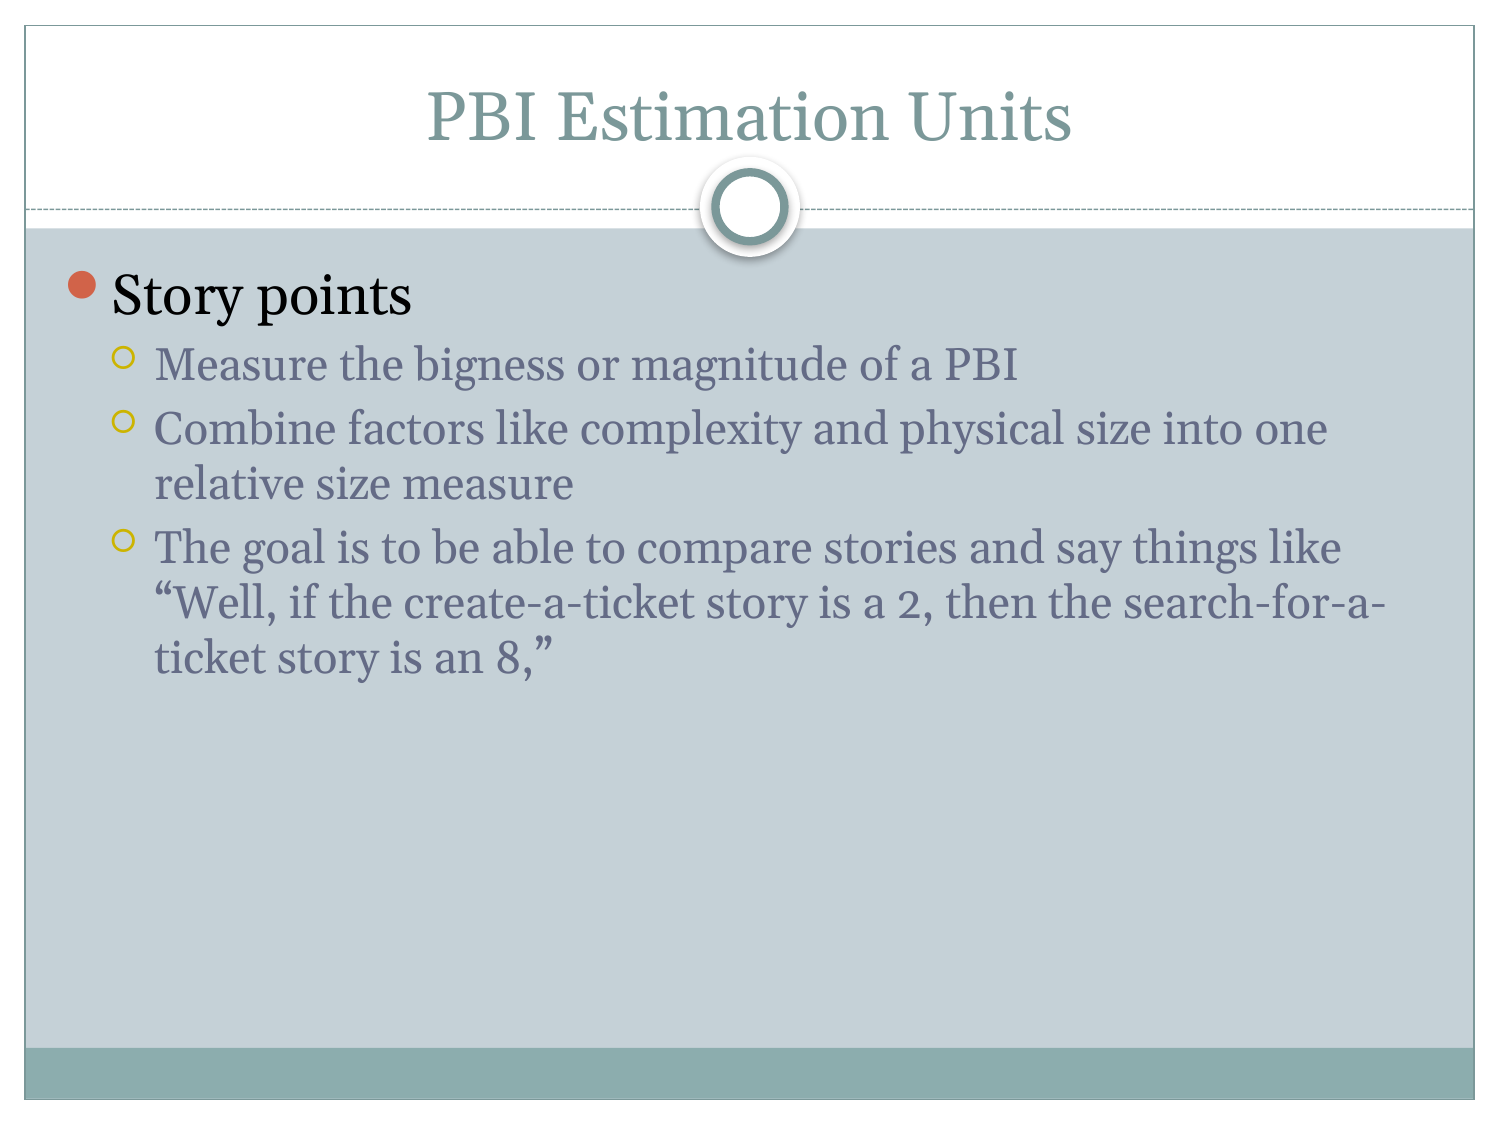

# PBI Estimation Units
Story points
Measure the bigness or magnitude of a PBI
Combine factors like complexity and physical size into one relative size measure
The goal is to be able to compare stories and say things like “Well, if the create-a-ticket story is a 2, then the search-for-a-ticket story is an 8,”